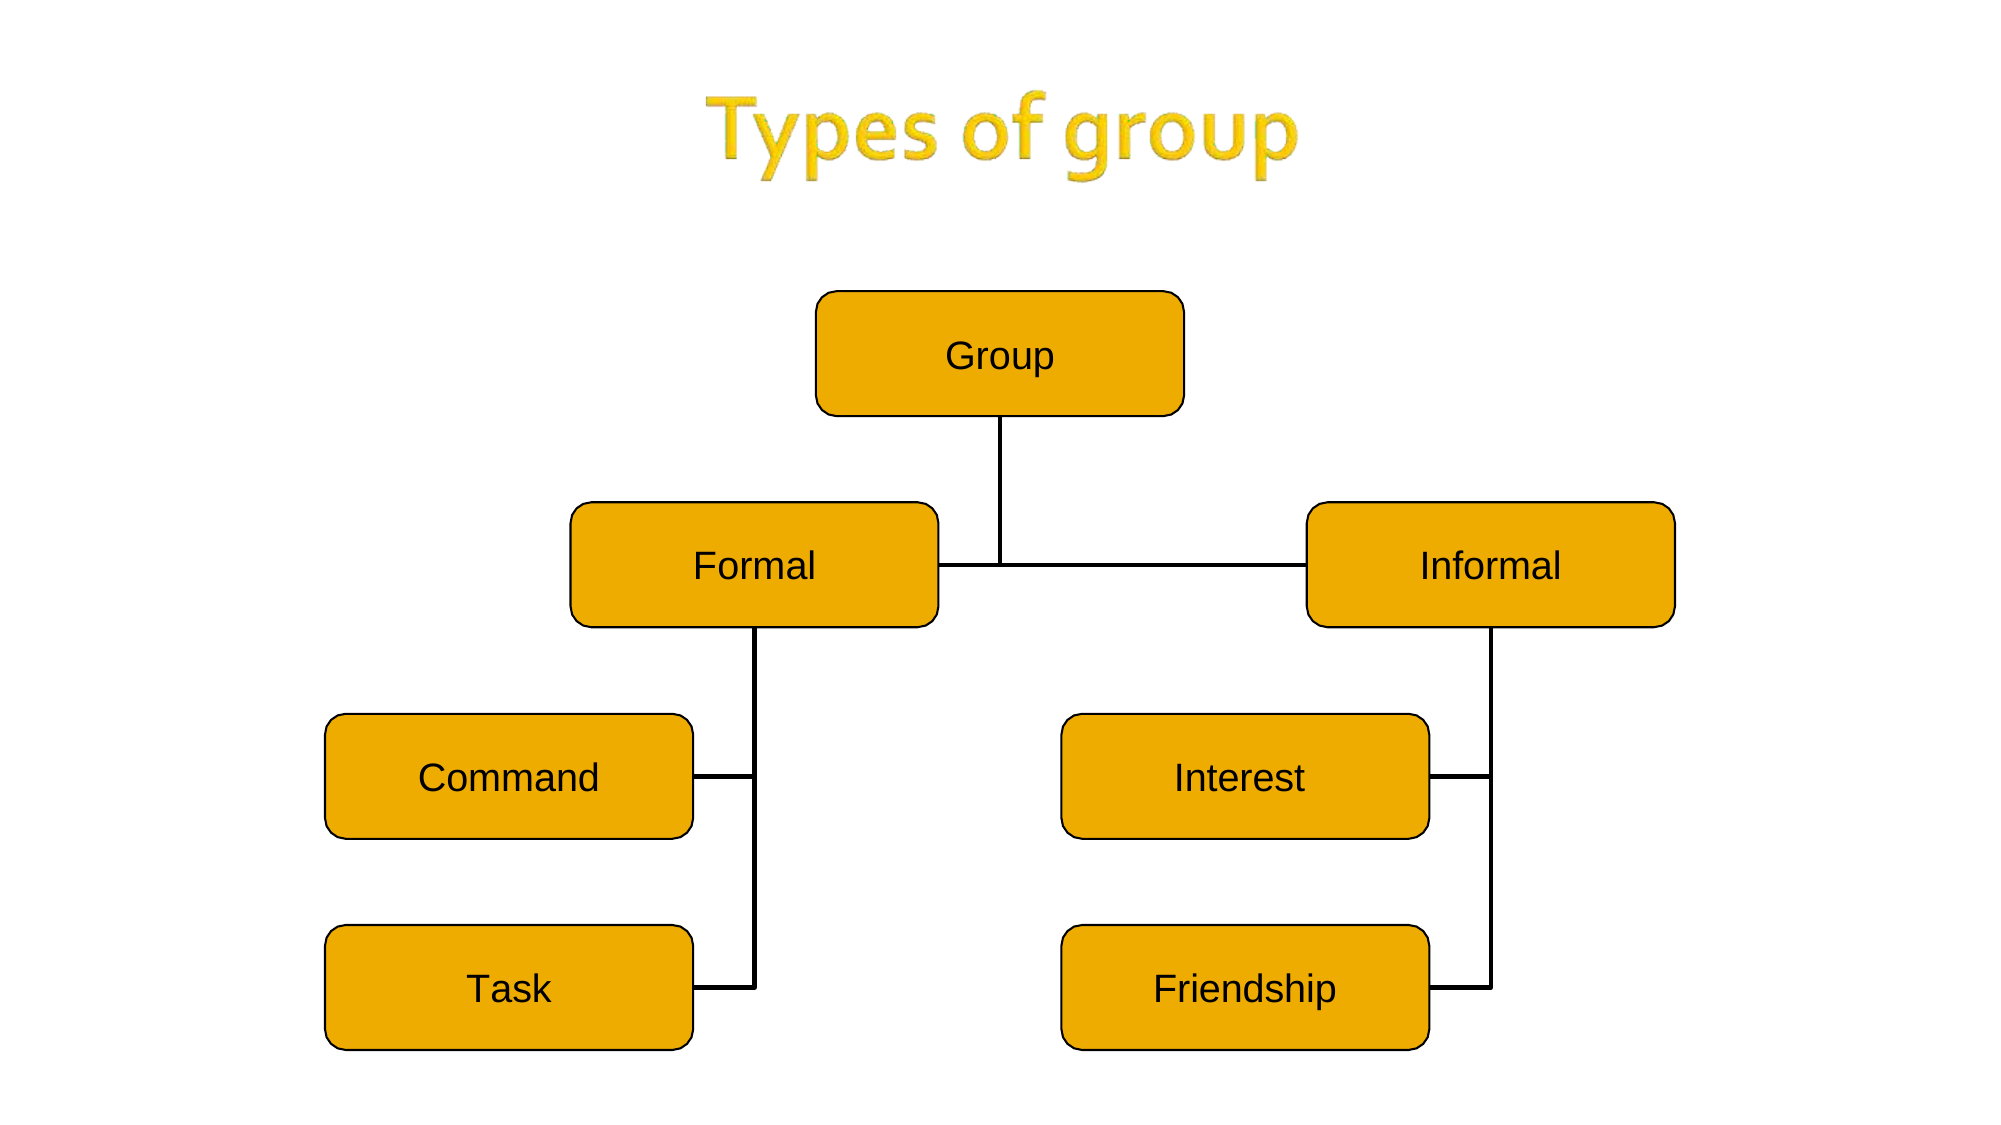

# Group

Formal
Informal

Command
Interest

Task
Friendship